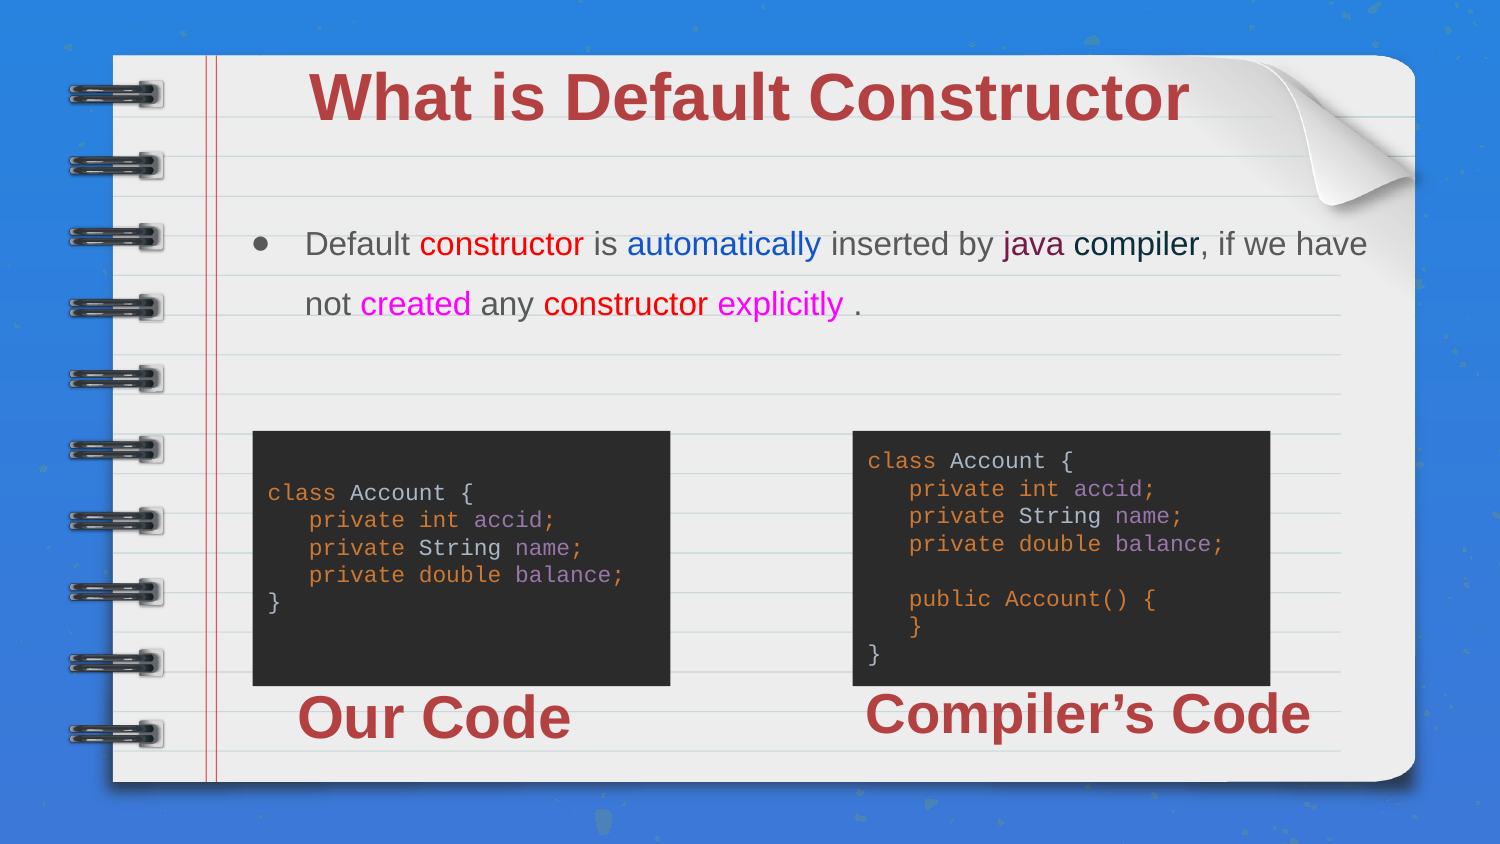

# What is Default Constructor
Default constructor is automatically inserted by java compiler, if we have not created any constructor explicitly .

class Account {
   private int accid;
   private String name;
   private double balance;
}

class Account {
   private int accid;
   private String name;
   private double balance;

   public Account() {
   }
}
Our Code
Compiler’s Code